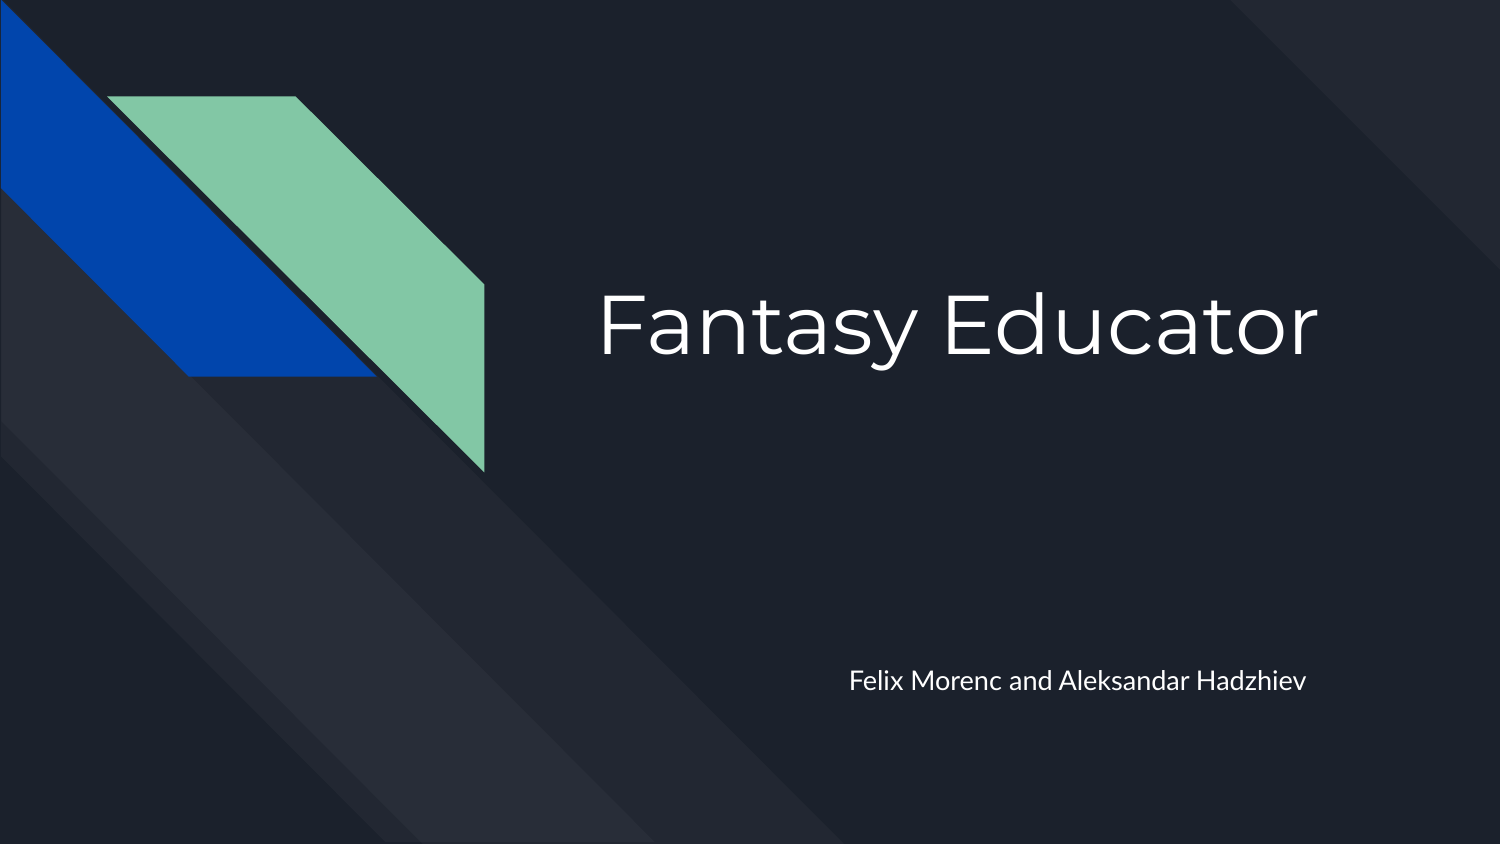

# Fantasy Educator
Felix Morenc and Aleksandar Hadzhiev